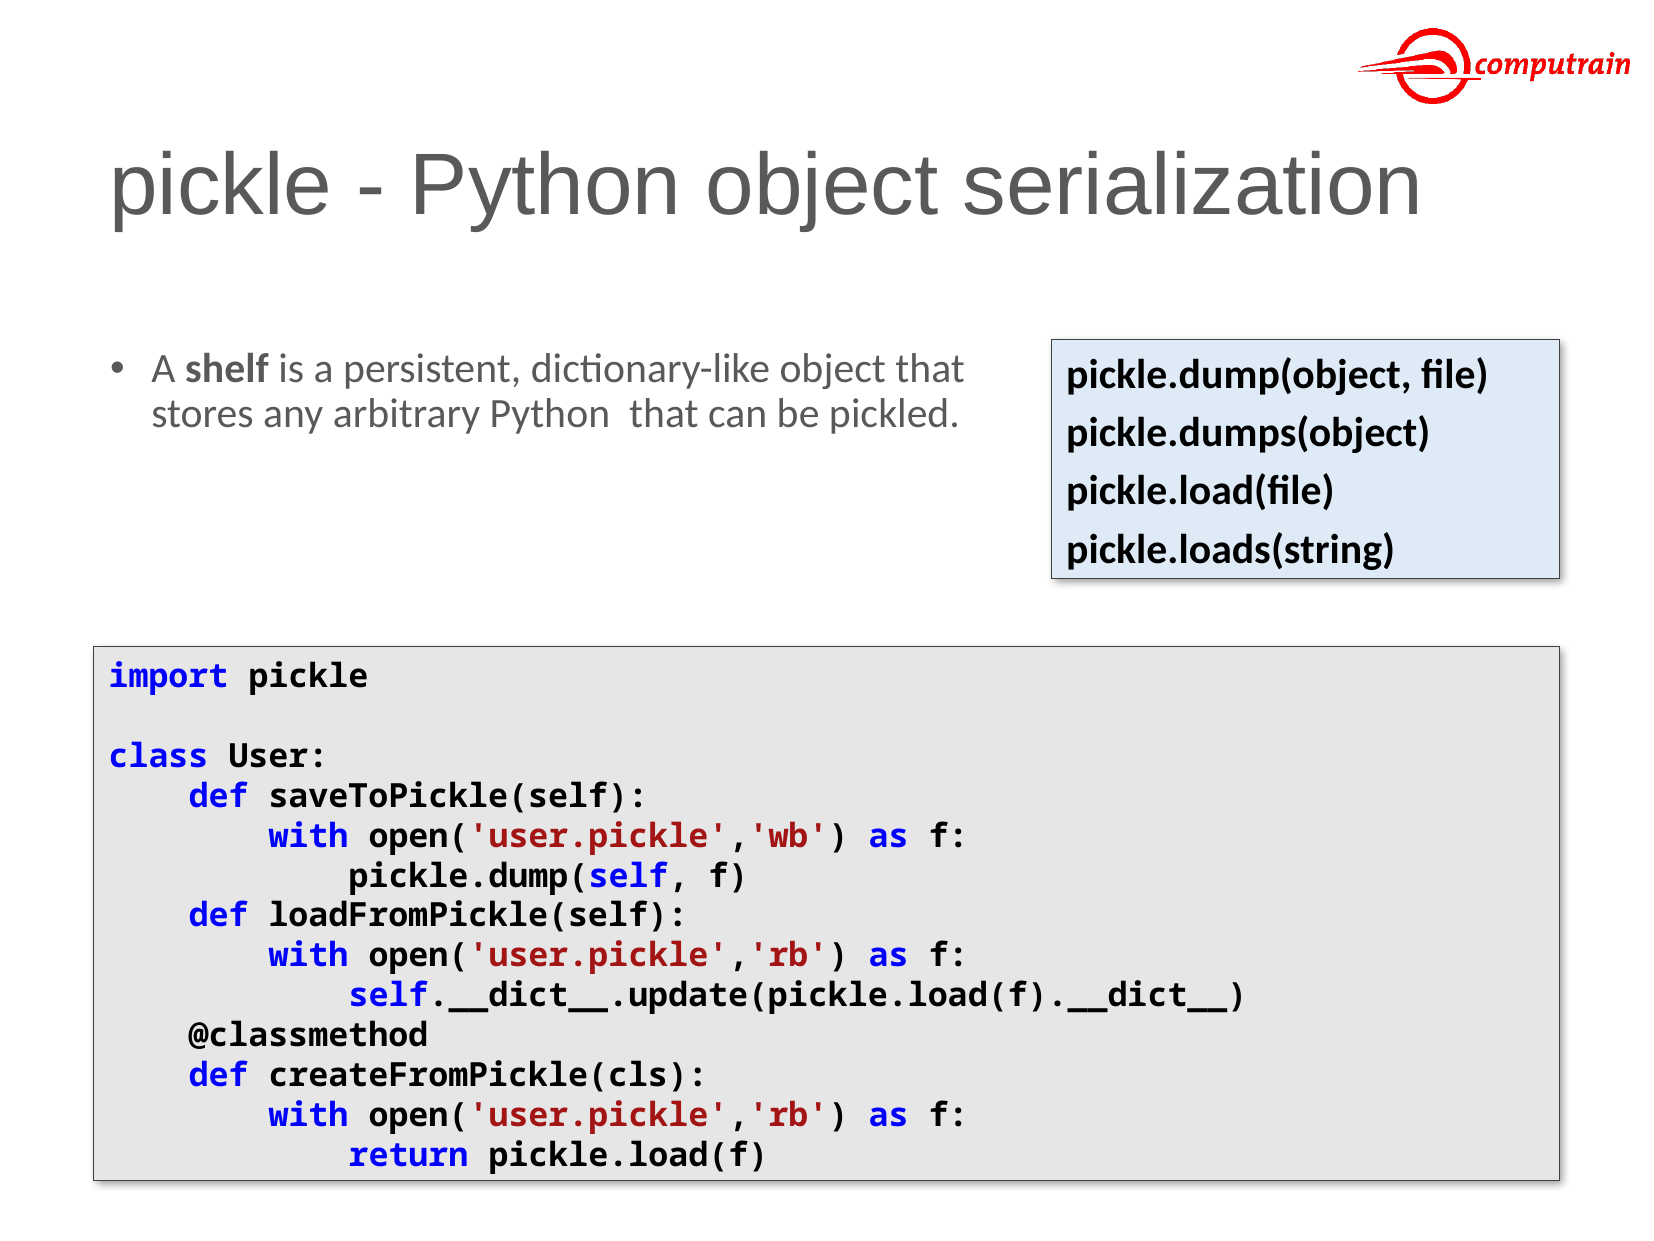

# pickle - Python object serialization
A shelf is a persistent, dictionary-like object that stores any arbitrary Python  that can be pickled.
pickle.dump(object, file)
pickle.dumps(object)
pickle.load(file)
pickle.loads(string)
import pickle
class User:
    def saveToPickle(self):
        with open('user.pickle','wb') as f:
            pickle.dump(self, f)
    def loadFromPickle(self):
        with open('user.pickle','rb') as f:
            self.__dict__.update(pickle.load(f).__dict__)
    @classmethod
    def createFromPickle(cls):
        with open('user.pickle','rb') as f:
            return pickle.load(f)